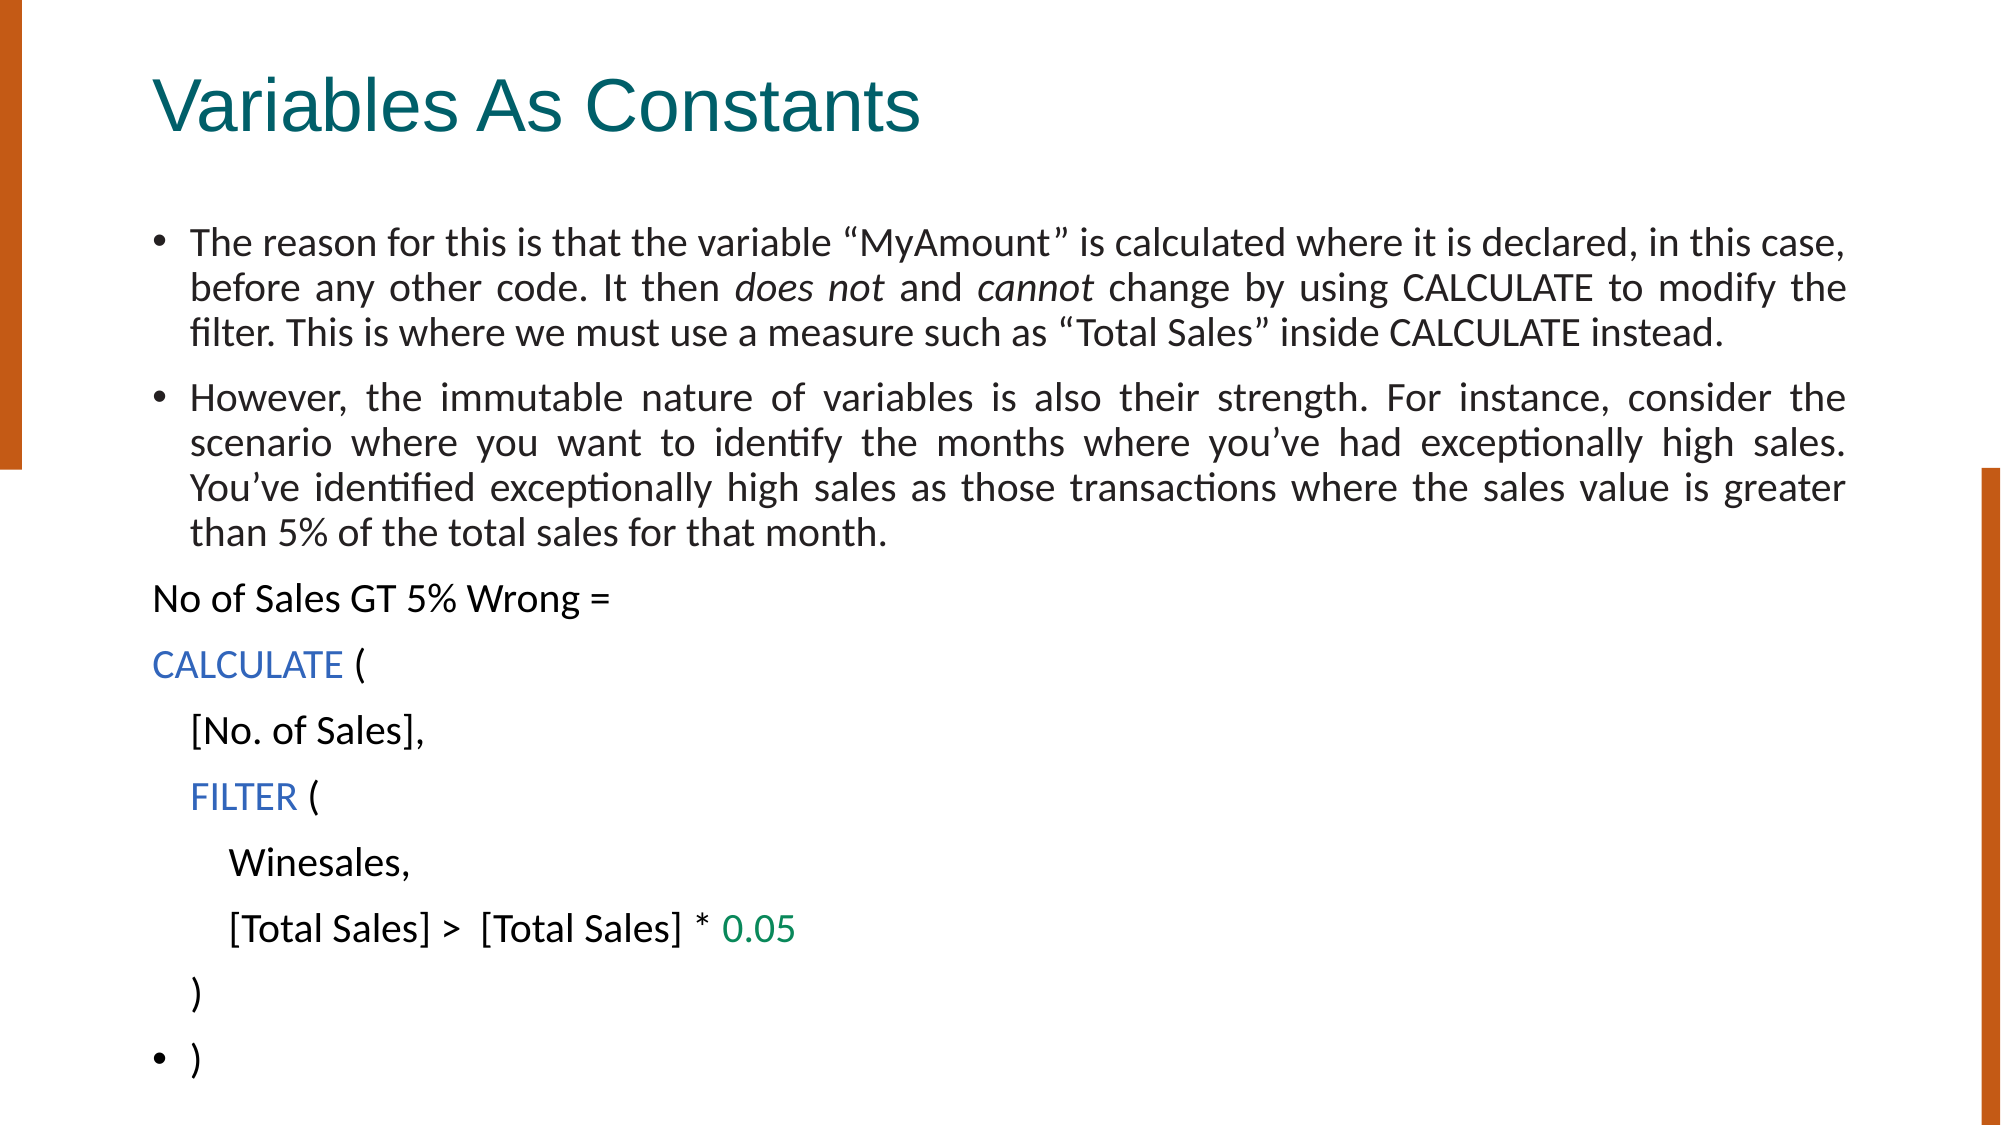

# Variables As Constants
The reason for this is that the variable “MyAmount” is calculated where it is declared, in this case, before any other code. It then does not and cannot change by using CALCULATE to modify the filter. This is where we must use a measure such as “Total Sales” inside CALCULATE instead.
However, the immutable nature of variables is also their strength. For instance, consider the scenario where you want to identify the months where you’ve had exceptionally high sales. You’ve identified exceptionally high sales as those transactions where the sales value is greater than 5% of the total sales for that month.
No of Sales GT 5% Wrong =
CALCULATE (
    [No. of Sales],
    FILTER (
        Winesales,
        [Total Sales] >  [Total Sales] * 0.05
    )
)